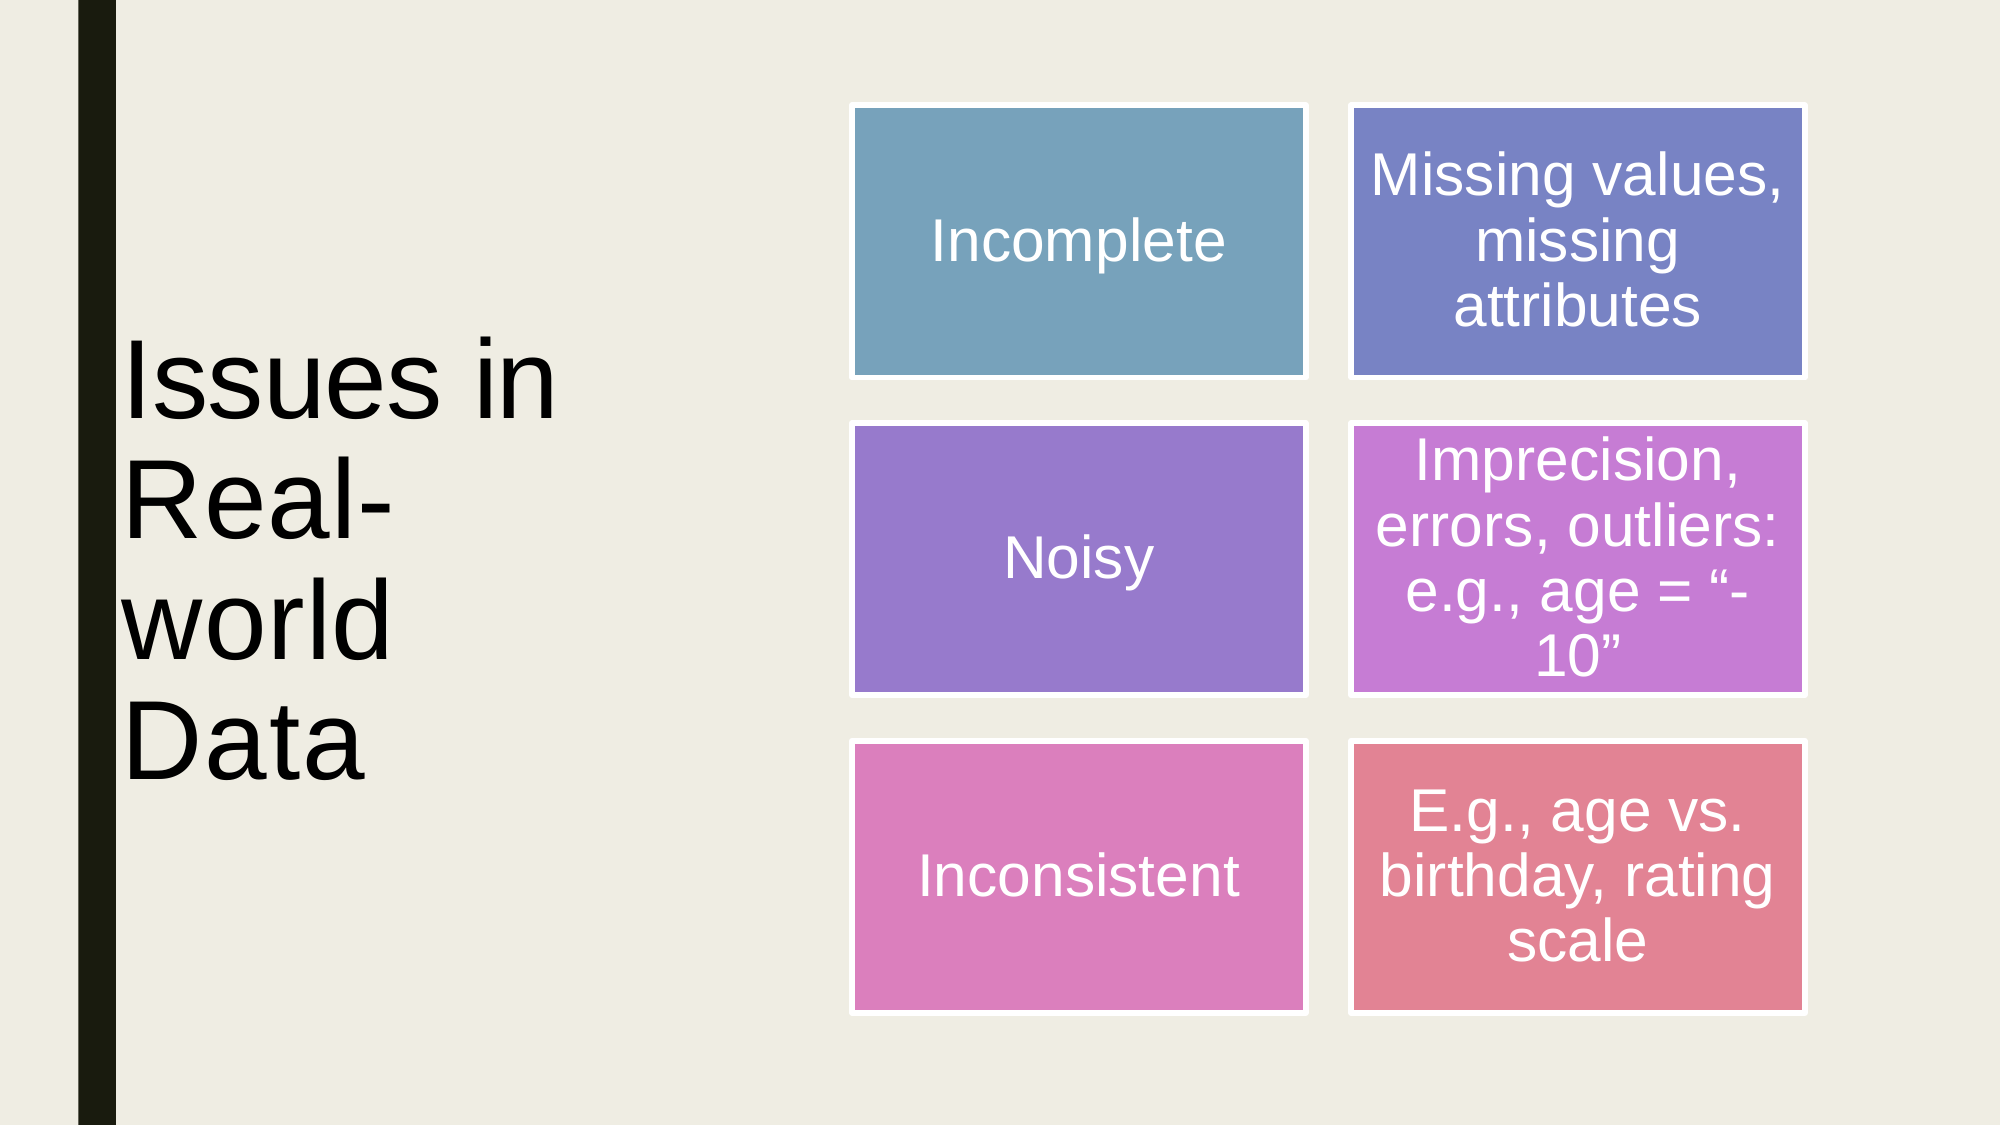

Incomplete
Missing values, missing attributes
Noisy
Imprecision, errors, outliers: e.g., age = “-10”
Inconsistent
E.g., age vs. birthday, rating scale
# Issues in Real-world Data